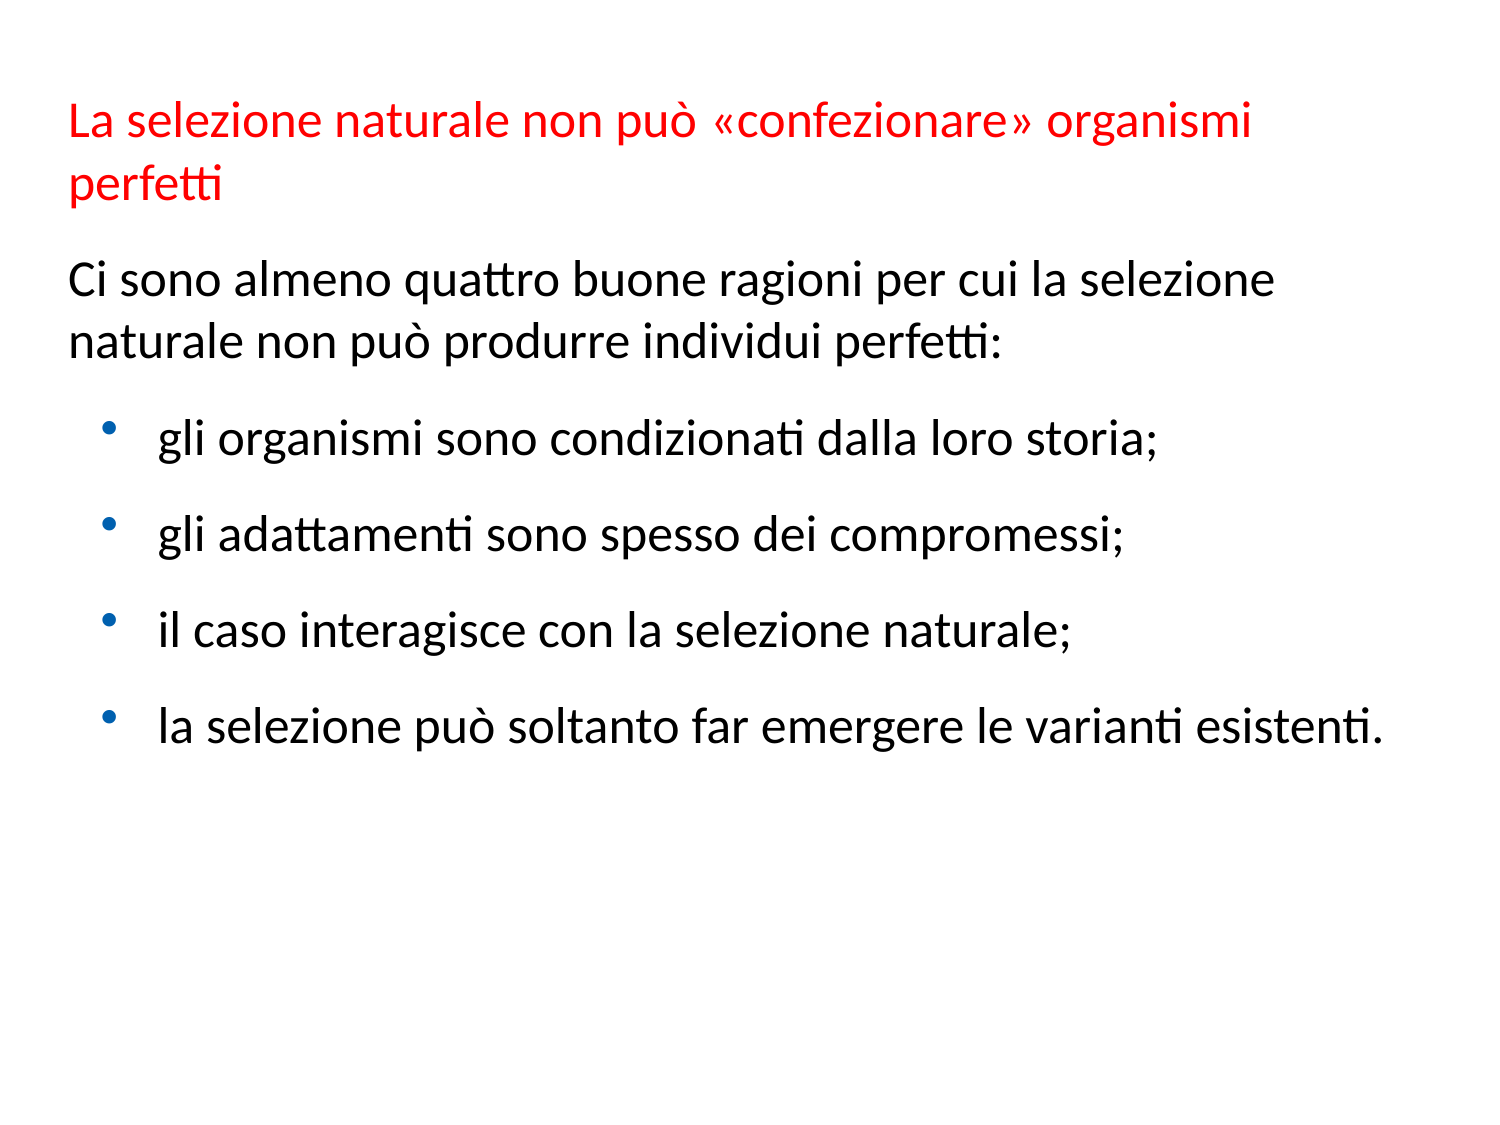

La selezione naturale non può «confezionare» organismi perfetti
Ci sono almeno quattro buone ragioni per cui la selezione naturale non può produrre individui perfetti:
gli organismi sono condizionati dalla loro storia;
gli adattamenti sono spesso dei compromessi;
il caso interagisce con la selezione naturale;
la selezione può soltanto far emergere le varianti esistenti.